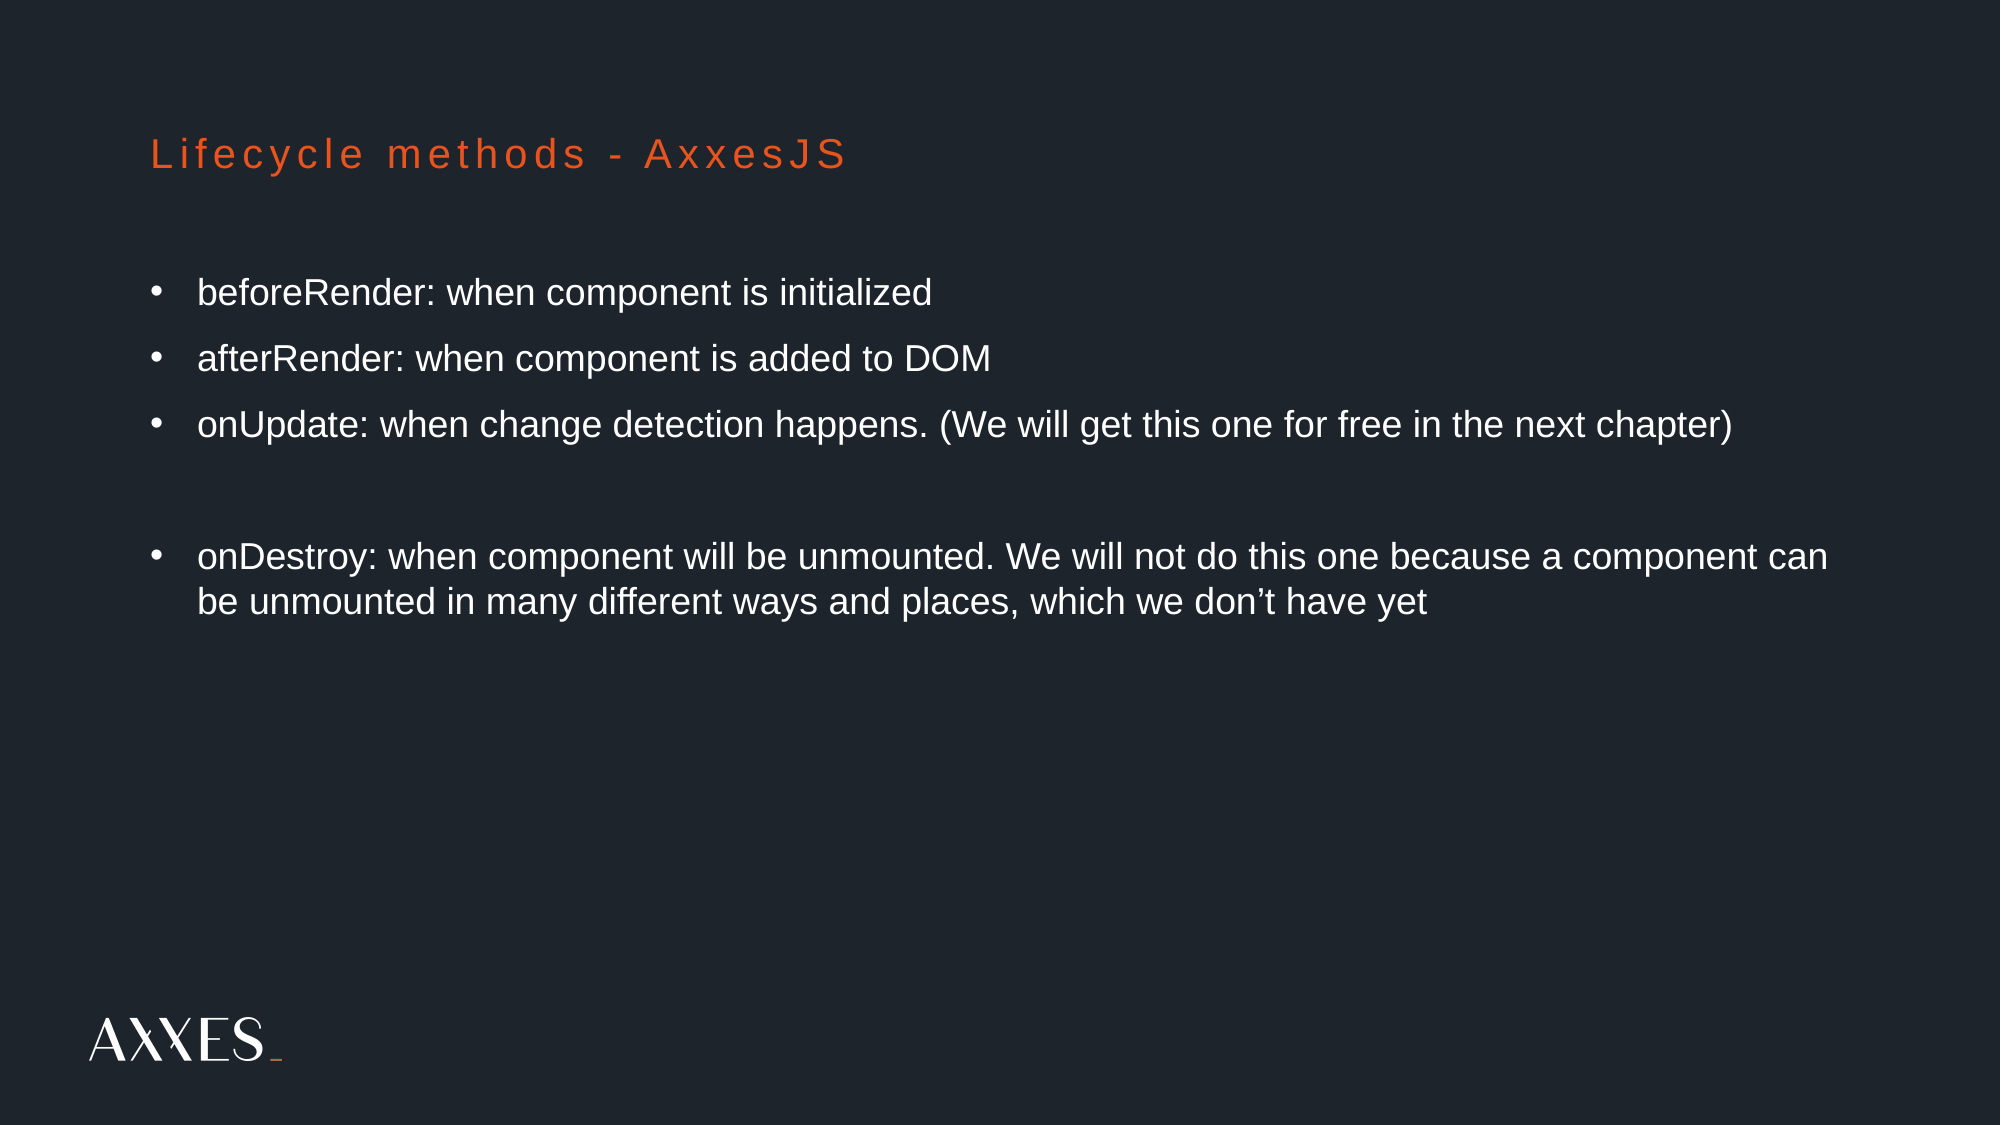

# Lifecycle methods - AxxesJS
beforeRender: when component is initialized
afterRender: when component is added to DOM
onUpdate: when change detection happens. (We will get this one for free in the next chapter)

onDestroy: when component will be unmounted. We will not do this one because a component can be unmounted in many different ways and places, which we don’t have yet